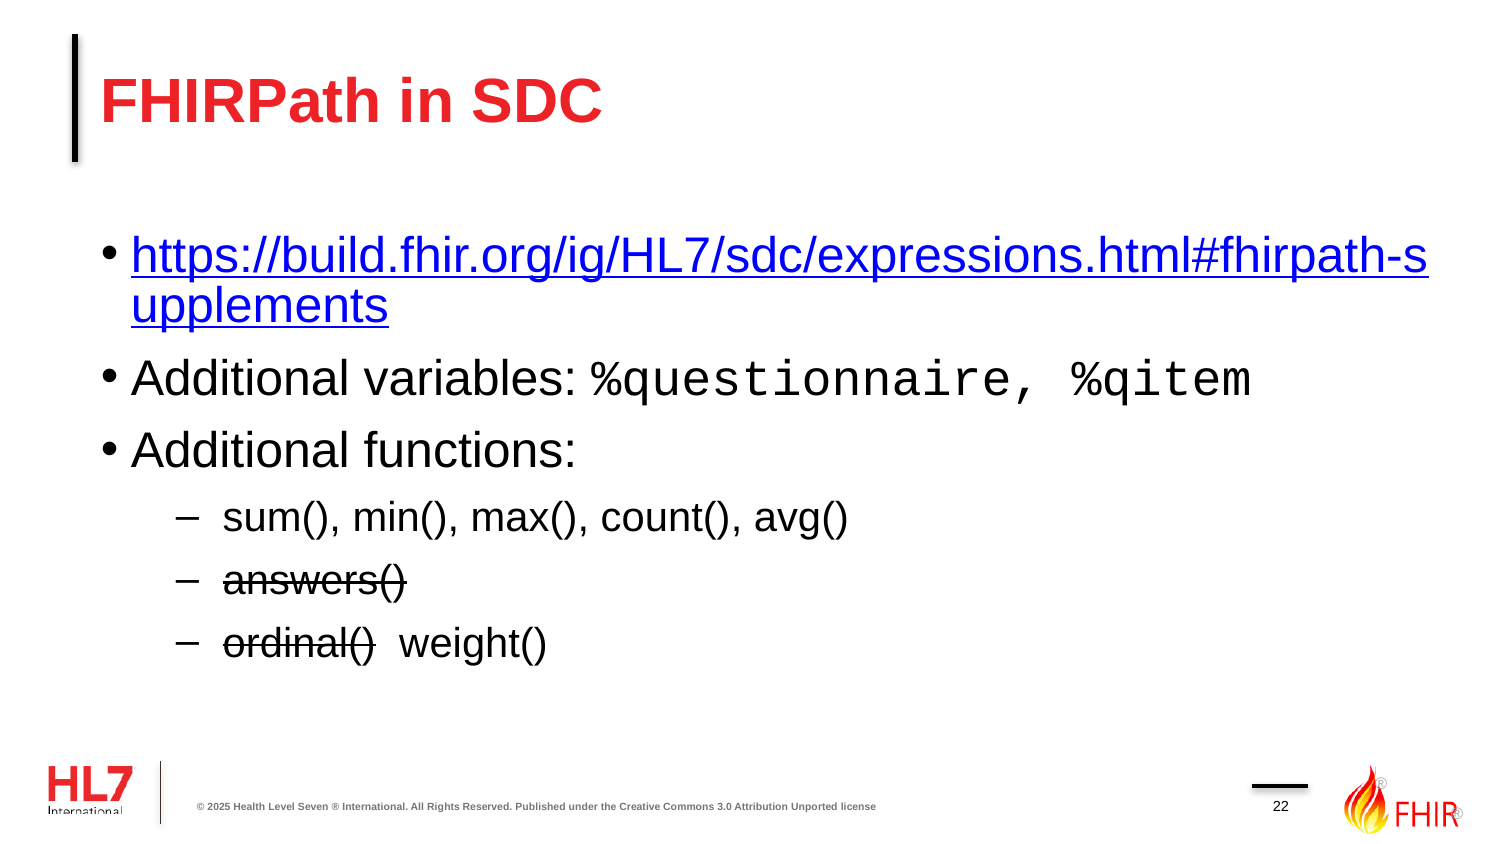

# FHIRPath in SDC
https://build.fhir.org/ig/HL7/sdc/expressions.html#fhirpath-supplements
Additional variables: %questionnaire, %qitem
Additional functions:
sum(), min(), max(), count(), avg()
answers()
ordinal()  weight()
22
© 2025 Health Level Seven ® International. All Rights Reserved. Published under the Creative Commons 3.0 Attribution Unported license